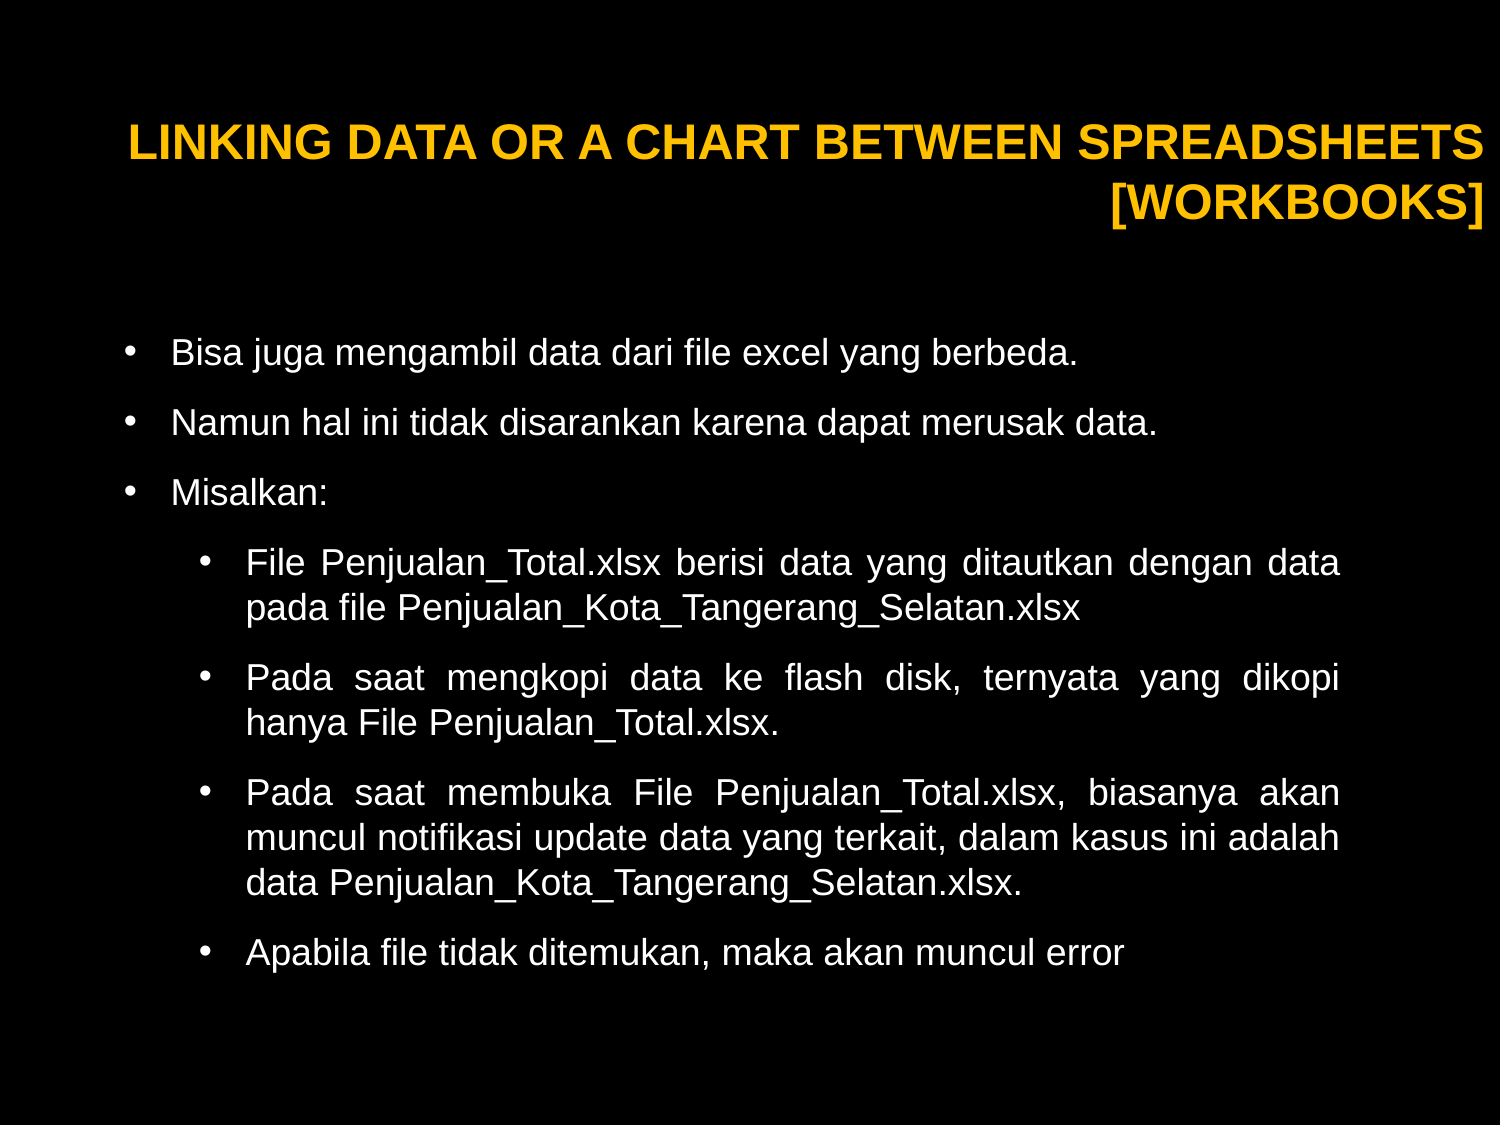

LINKING DATA OR A CHART BETWEEN SPREADSHEETS [WORKBOOKS]
Bisa juga mengambil data dari file excel yang berbeda.
Namun hal ini tidak disarankan karena dapat merusak data.
Misalkan:
File Penjualan_Total.xlsx berisi data yang ditautkan dengan data pada file Penjualan_Kota_Tangerang_Selatan.xlsx
Pada saat mengkopi data ke flash disk, ternyata yang dikopi hanya File Penjualan_Total.xlsx.
Pada saat membuka File Penjualan_Total.xlsx, biasanya akan muncul notifikasi update data yang terkait, dalam kasus ini adalah data Penjualan_Kota_Tangerang_Selatan.xlsx.
Apabila file tidak ditemukan, maka akan muncul error